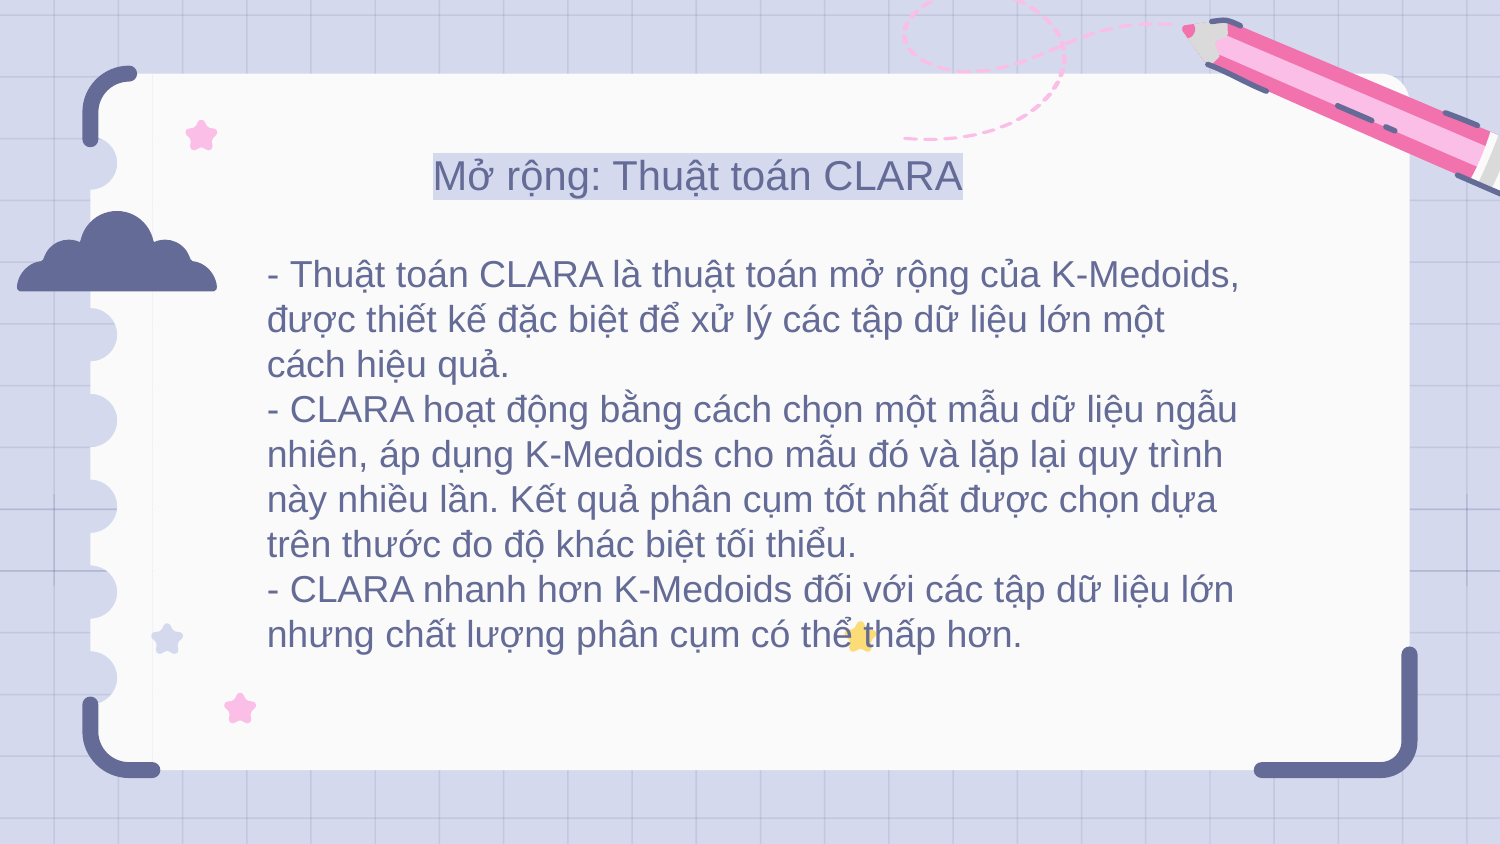

Mở rộng: Thuật toán CLARA

# - Thuật toán CLARA là thuật toán mở rộng của K-Medoids, được thiết kế đặc biệt để xử lý các tập dữ liệu lớn một cách hiệu quả. - CLARA hoạt động bằng cách chọn một mẫu dữ liệu ngẫu nhiên, áp dụng K-Medoids cho mẫu đó và lặp lại quy trình này nhiều lần. Kết quả phân cụm tốt nhất được chọn dựa trên thước đo độ khác biệt tối thiểu. - CLARA nhanh hơn K-Medoids đối với các tập dữ liệu lớn nhưng chất lượng phân cụm có thể thấp hơn.